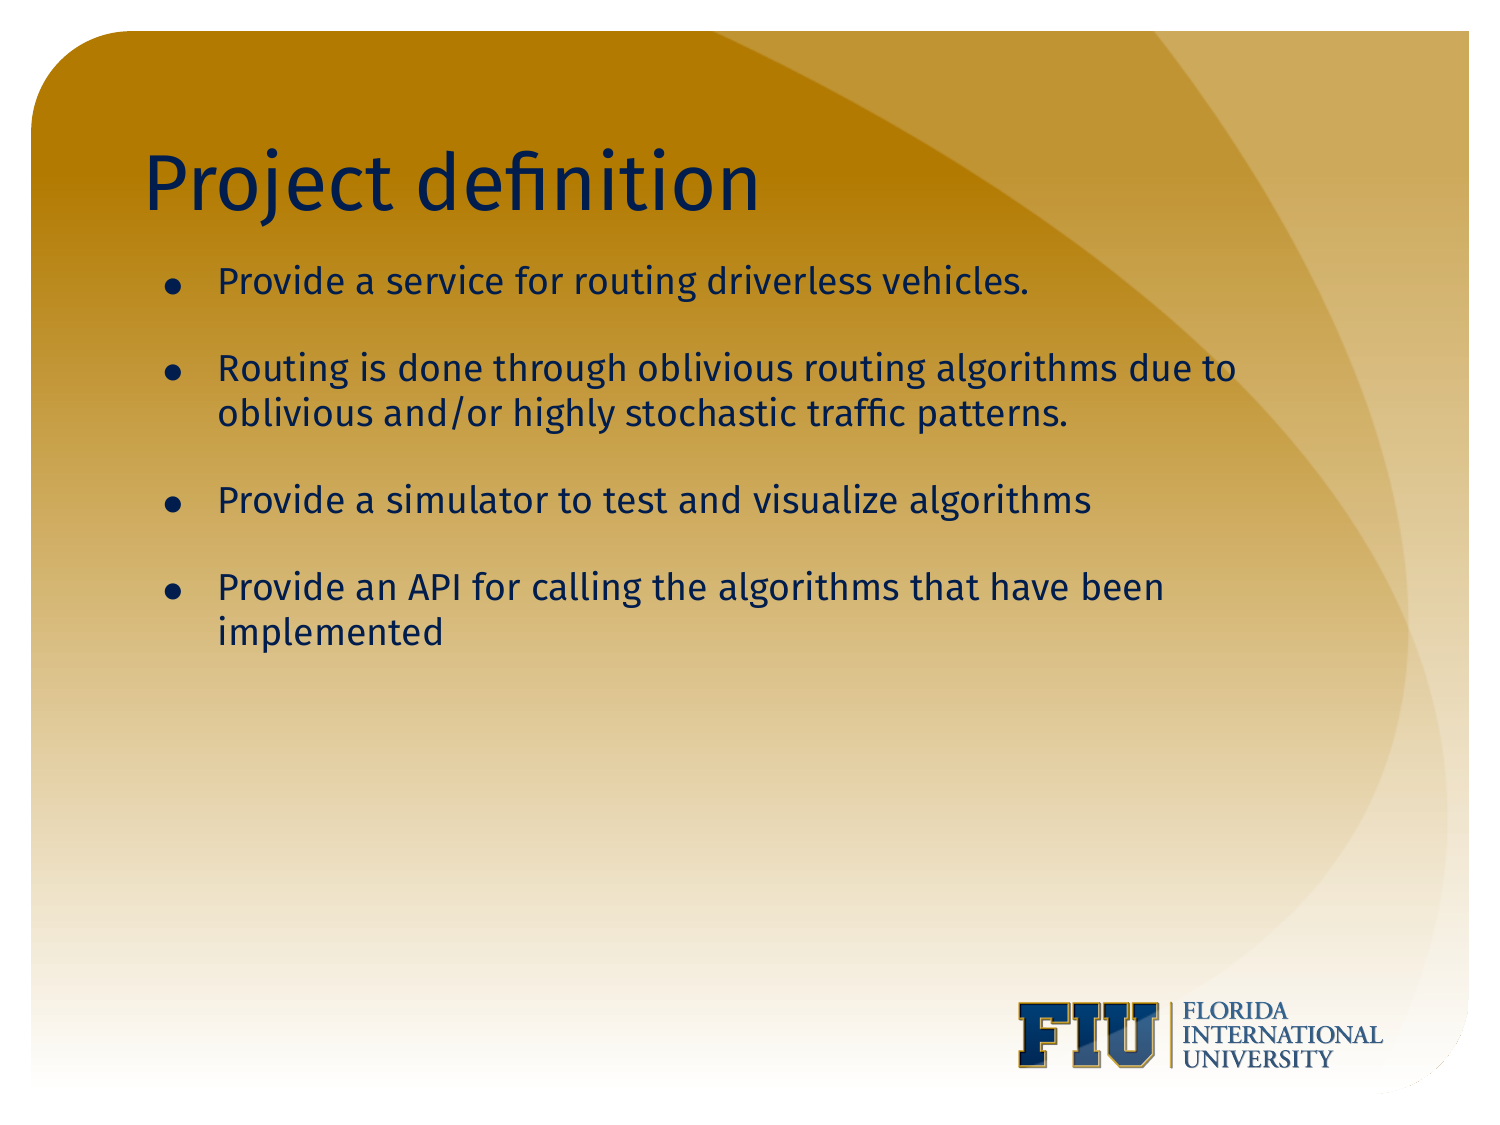

# Project definition
Provide a service for routing driverless vehicles.
Routing is done through oblivious routing algorithms due to oblivious and/or highly stochastic traffic patterns.
Provide a simulator to test and visualize algorithms
Provide an API for calling the algorithms that have been implemented